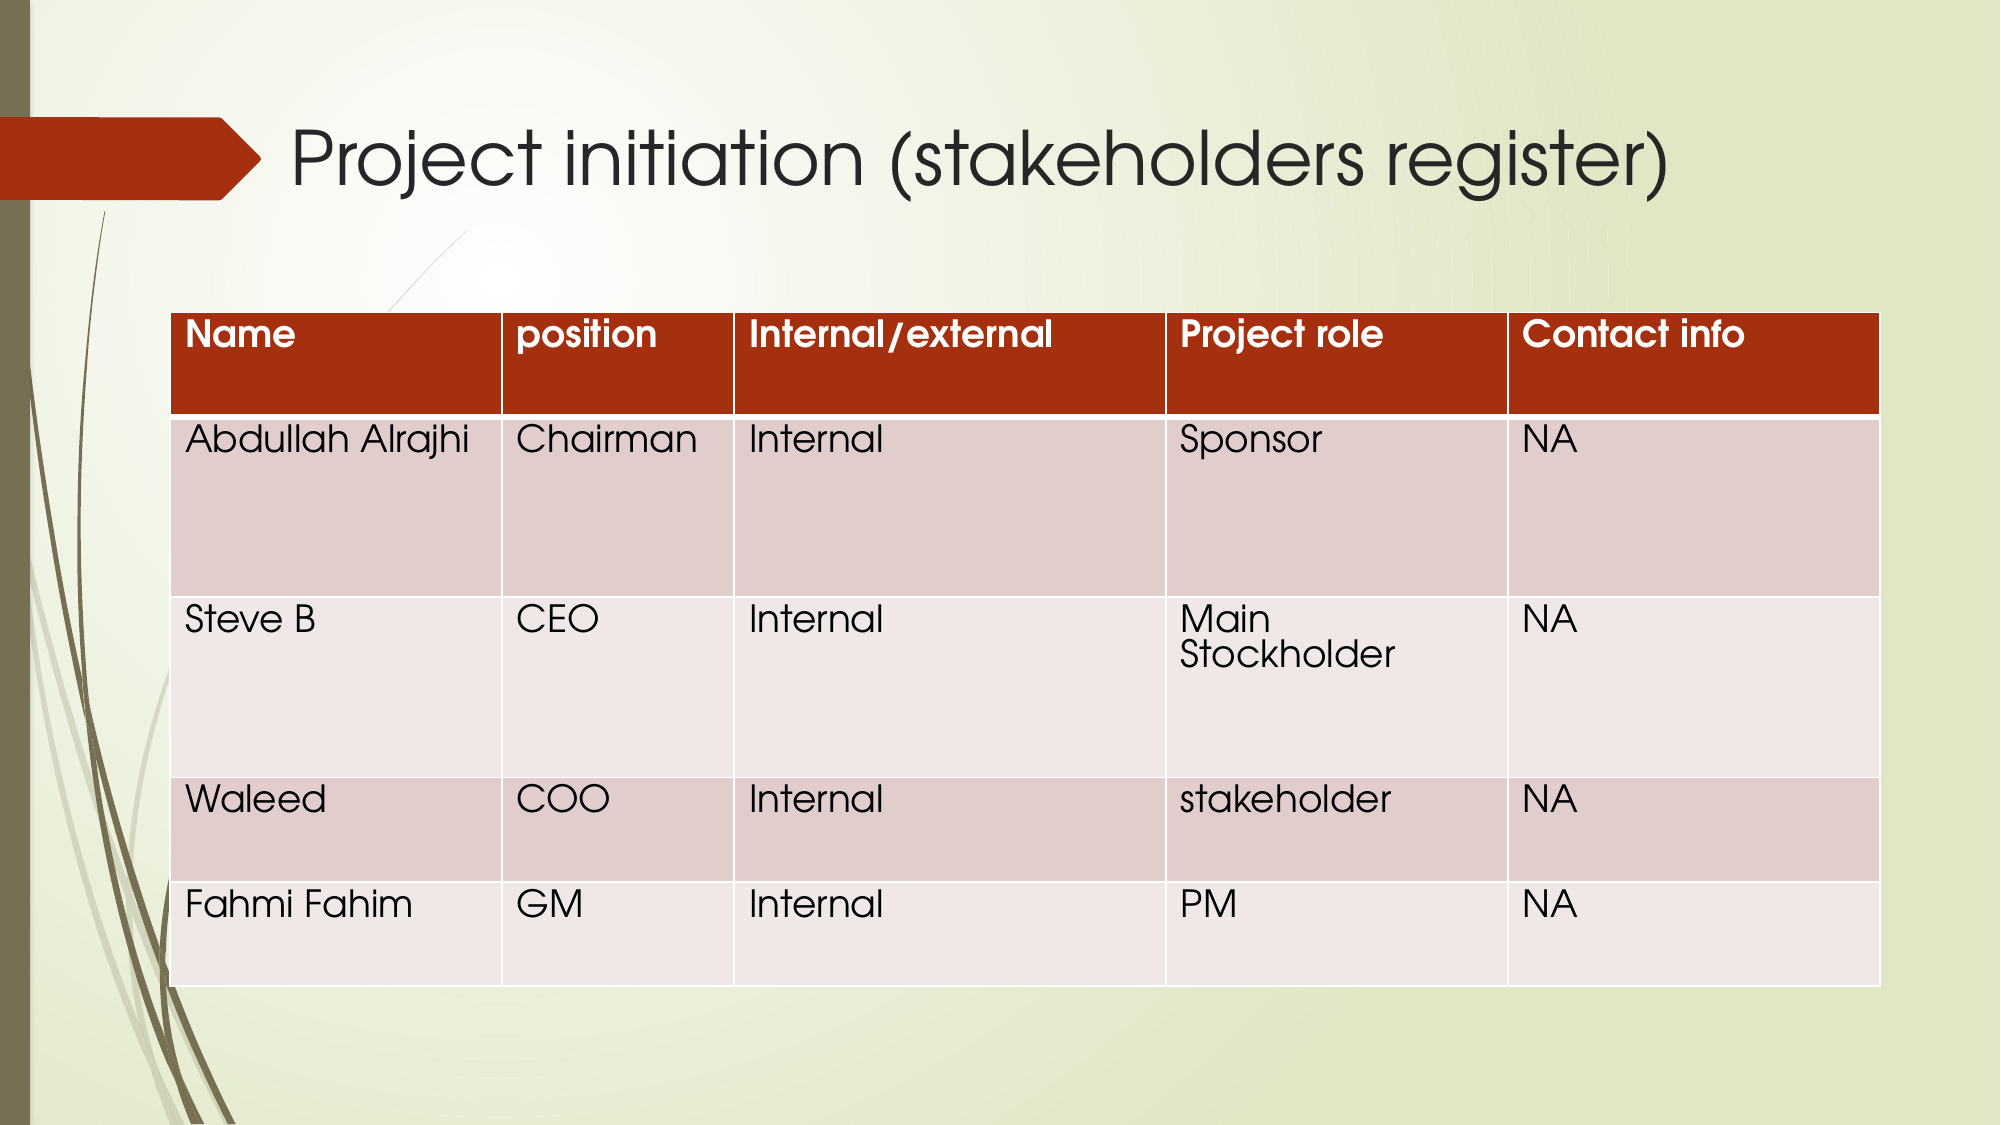

# Project initiation (stakeholders register)
| Name | position | Internal/external | Project role | Contact info |
| --- | --- | --- | --- | --- |
| Abdullah Alrajhi | Chairman | Internal | Sponsor | NA |
| Steve B | CEO | Internal | Main Stockholder | NA |
| Waleed | COO | Internal | stakeholder | NA |
| Fahmi Fahim | GM | Internal | PM | NA |